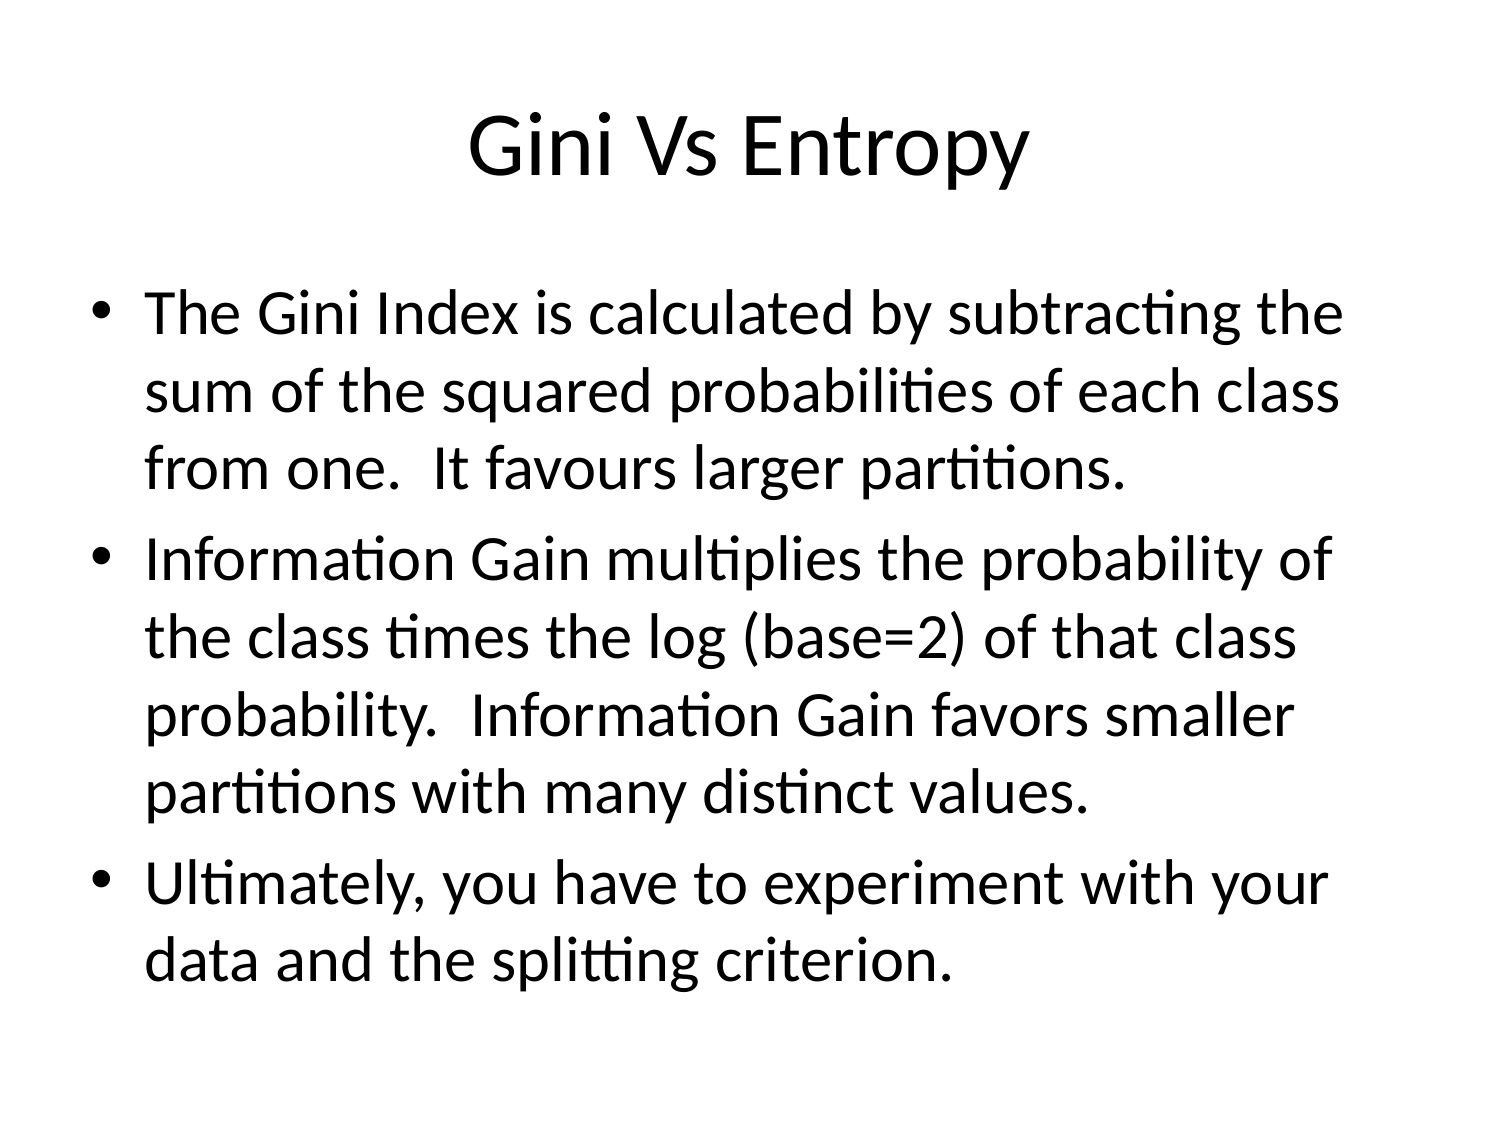

# Gini Vs Entropy
The Gini Index is calculated by subtracting the sum of the squared probabilities of each class from one.  It favours larger partitions.
Information Gain multiplies the probability of the class times the log (base=2) of that class probability.  Information Gain favors smaller partitions with many distinct values.
Ultimately, you have to experiment with your data and the splitting criterion.